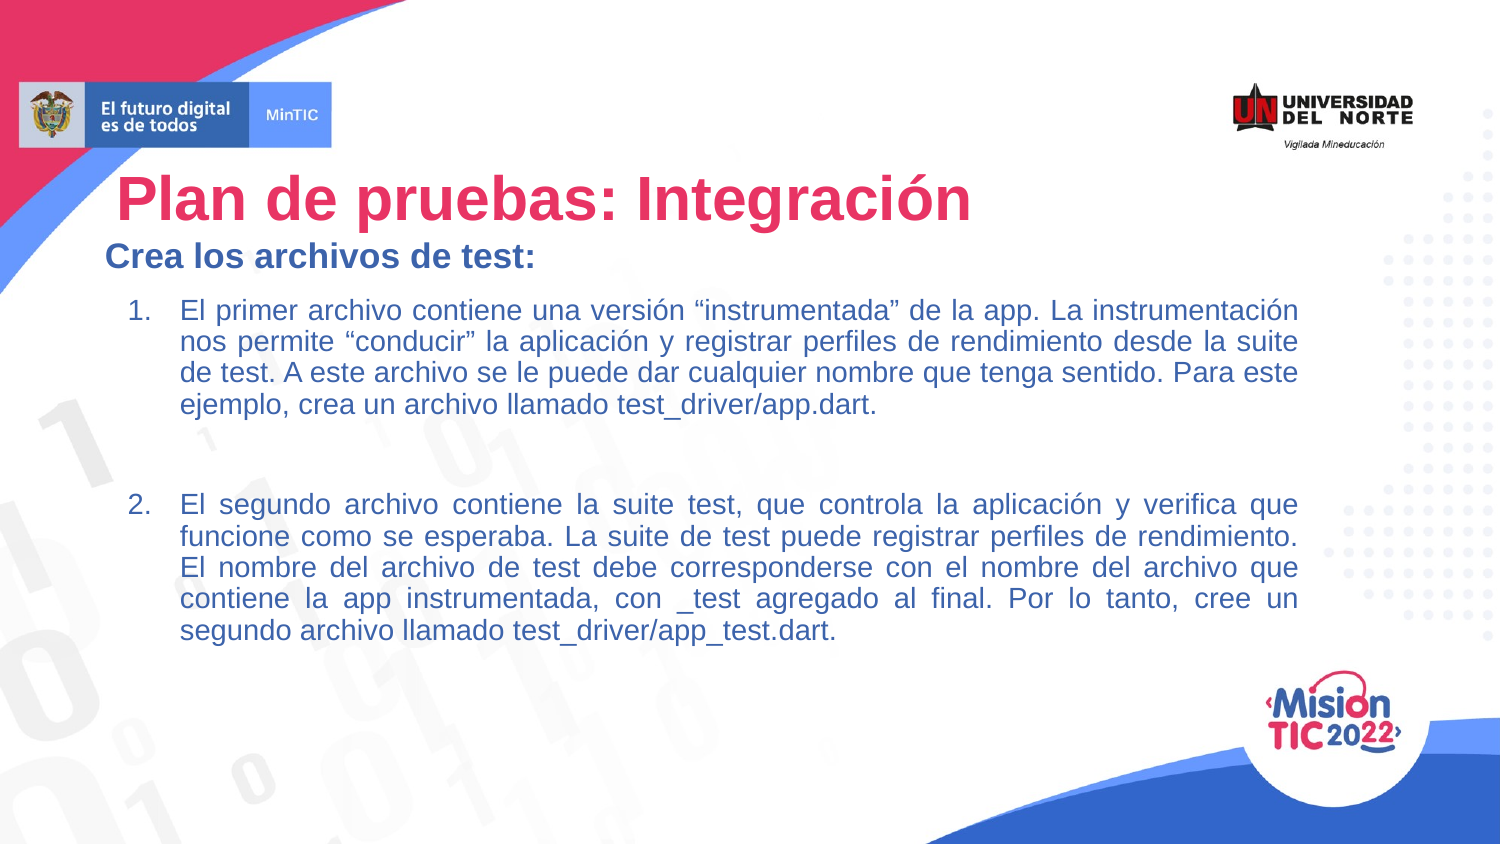

Plan de pruebas: Integración
Crea los archivos de test:
El primer archivo contiene una versión “instrumentada” de la app. La instrumentación nos permite “conducir” la aplicación y registrar perfiles de rendimiento desde la suite de test. A este archivo se le puede dar cualquier nombre que tenga sentido. Para este ejemplo, crea un archivo llamado test_driver/app.dart.

El segundo archivo contiene la suite test, que controla la aplicación y verifica que funcione como se esperaba. La suite de test puede registrar perfiles de rendimiento. El nombre del archivo de test debe corresponderse con el nombre del archivo que contiene la app instrumentada, con _test agregado al final. Por lo tanto, cree un segundo archivo llamado test_driver/app_test.dart.

.